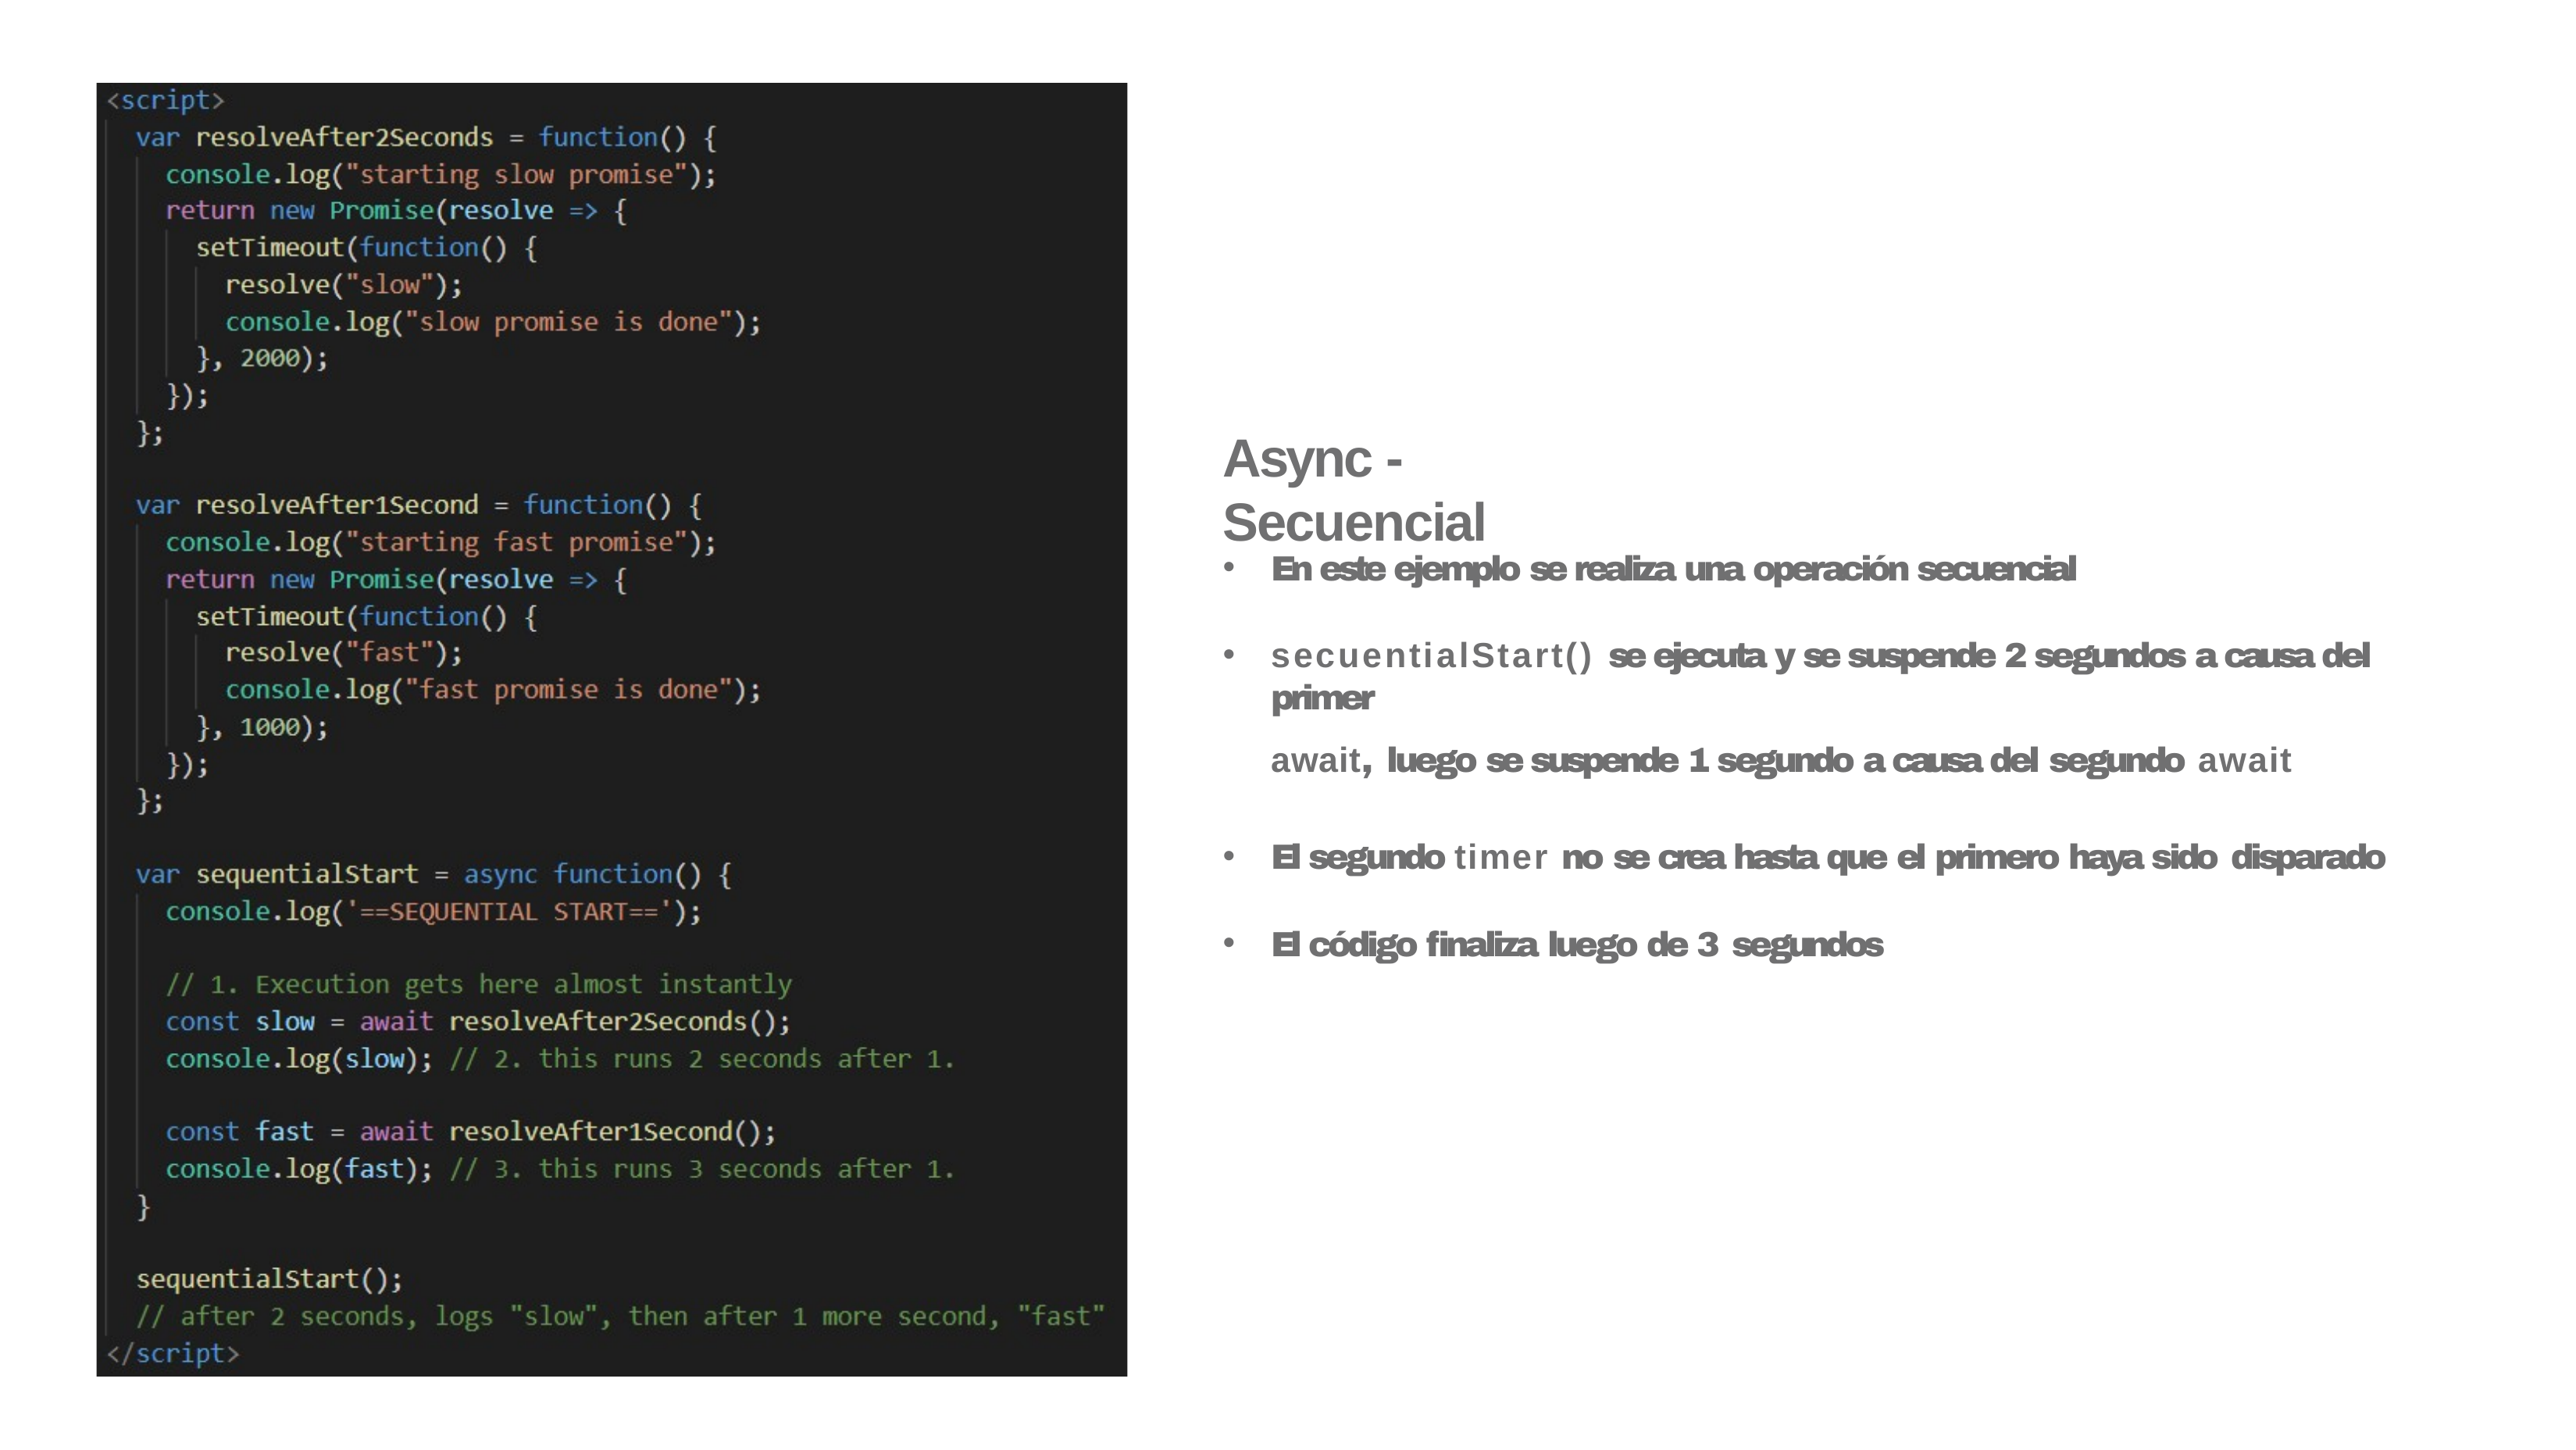

# Async - Secuencial
En este ejemplo se realiza una operación secuencial

secuentialStart() se ejecuta y se suspende 2 segundos a causa del primer
await, luego se suspende 1 segundo a causa del segundo await

El segundo timer no se crea hasta que el primero haya sido disparado

El código finaliza luego de 3 segundos